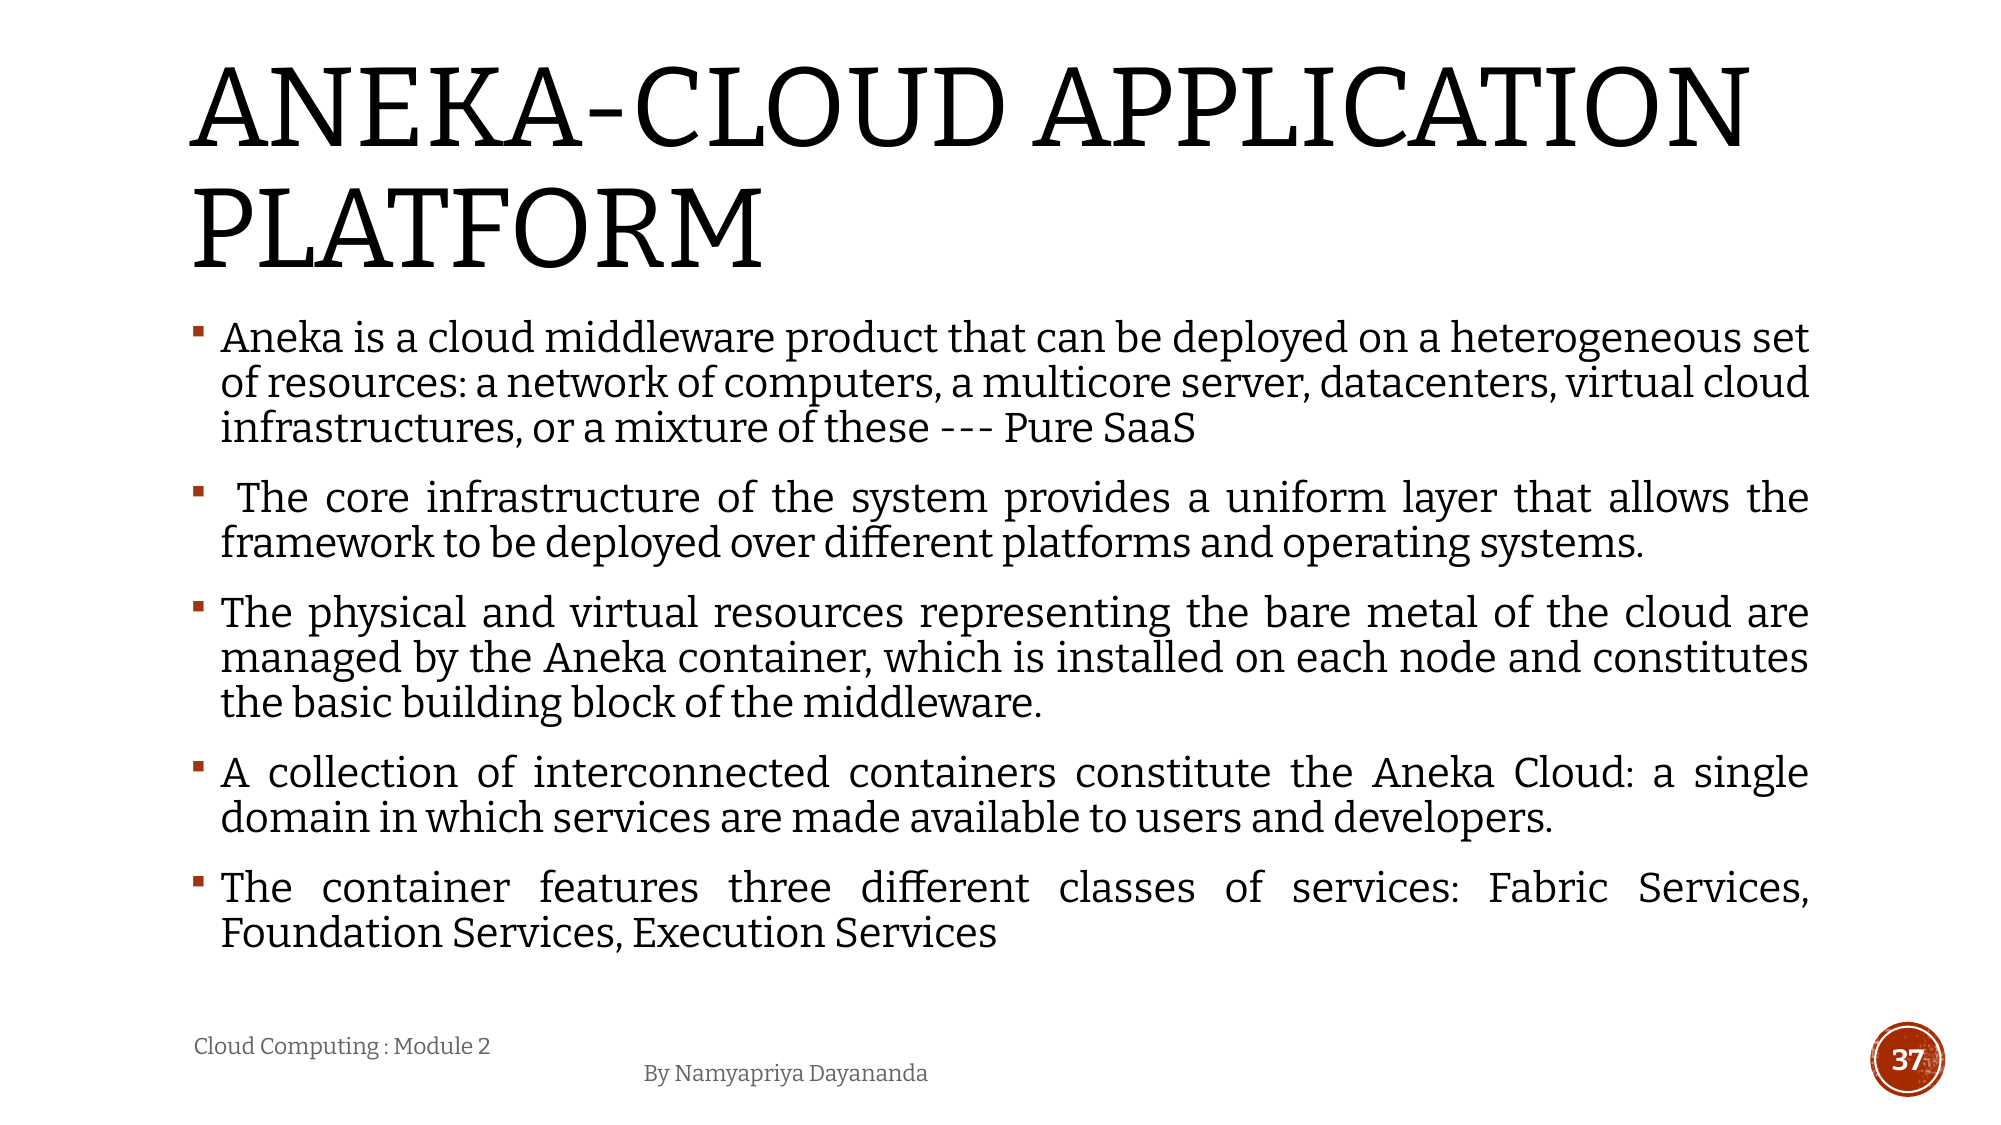

# ANEKA-CLOUD APPLICATION PLATFORM
Aneka is a cloud middleware product that can be deployed on a heterogeneous set of resources: a network of computers, a multicore server, datacenters, virtual cloud infrastructures, or a mixture of these --- Pure SaaS
 The core infrastructure of the system provides a uniform layer that allows the framework to be deployed over different platforms and operating systems.
The physical and virtual resources representing the bare metal of the cloud are managed by the Aneka container, which is installed on each node and constitutes the basic building block of the middleware.
A collection of interconnected containers constitute the Aneka Cloud: a single domain in which services are made available to users and developers.
The container features three different classes of services: Fabric Services, Foundation Services, Execution Services
Cloud Computing : Module 2                                                   										By Namyapriya Dayananda
37